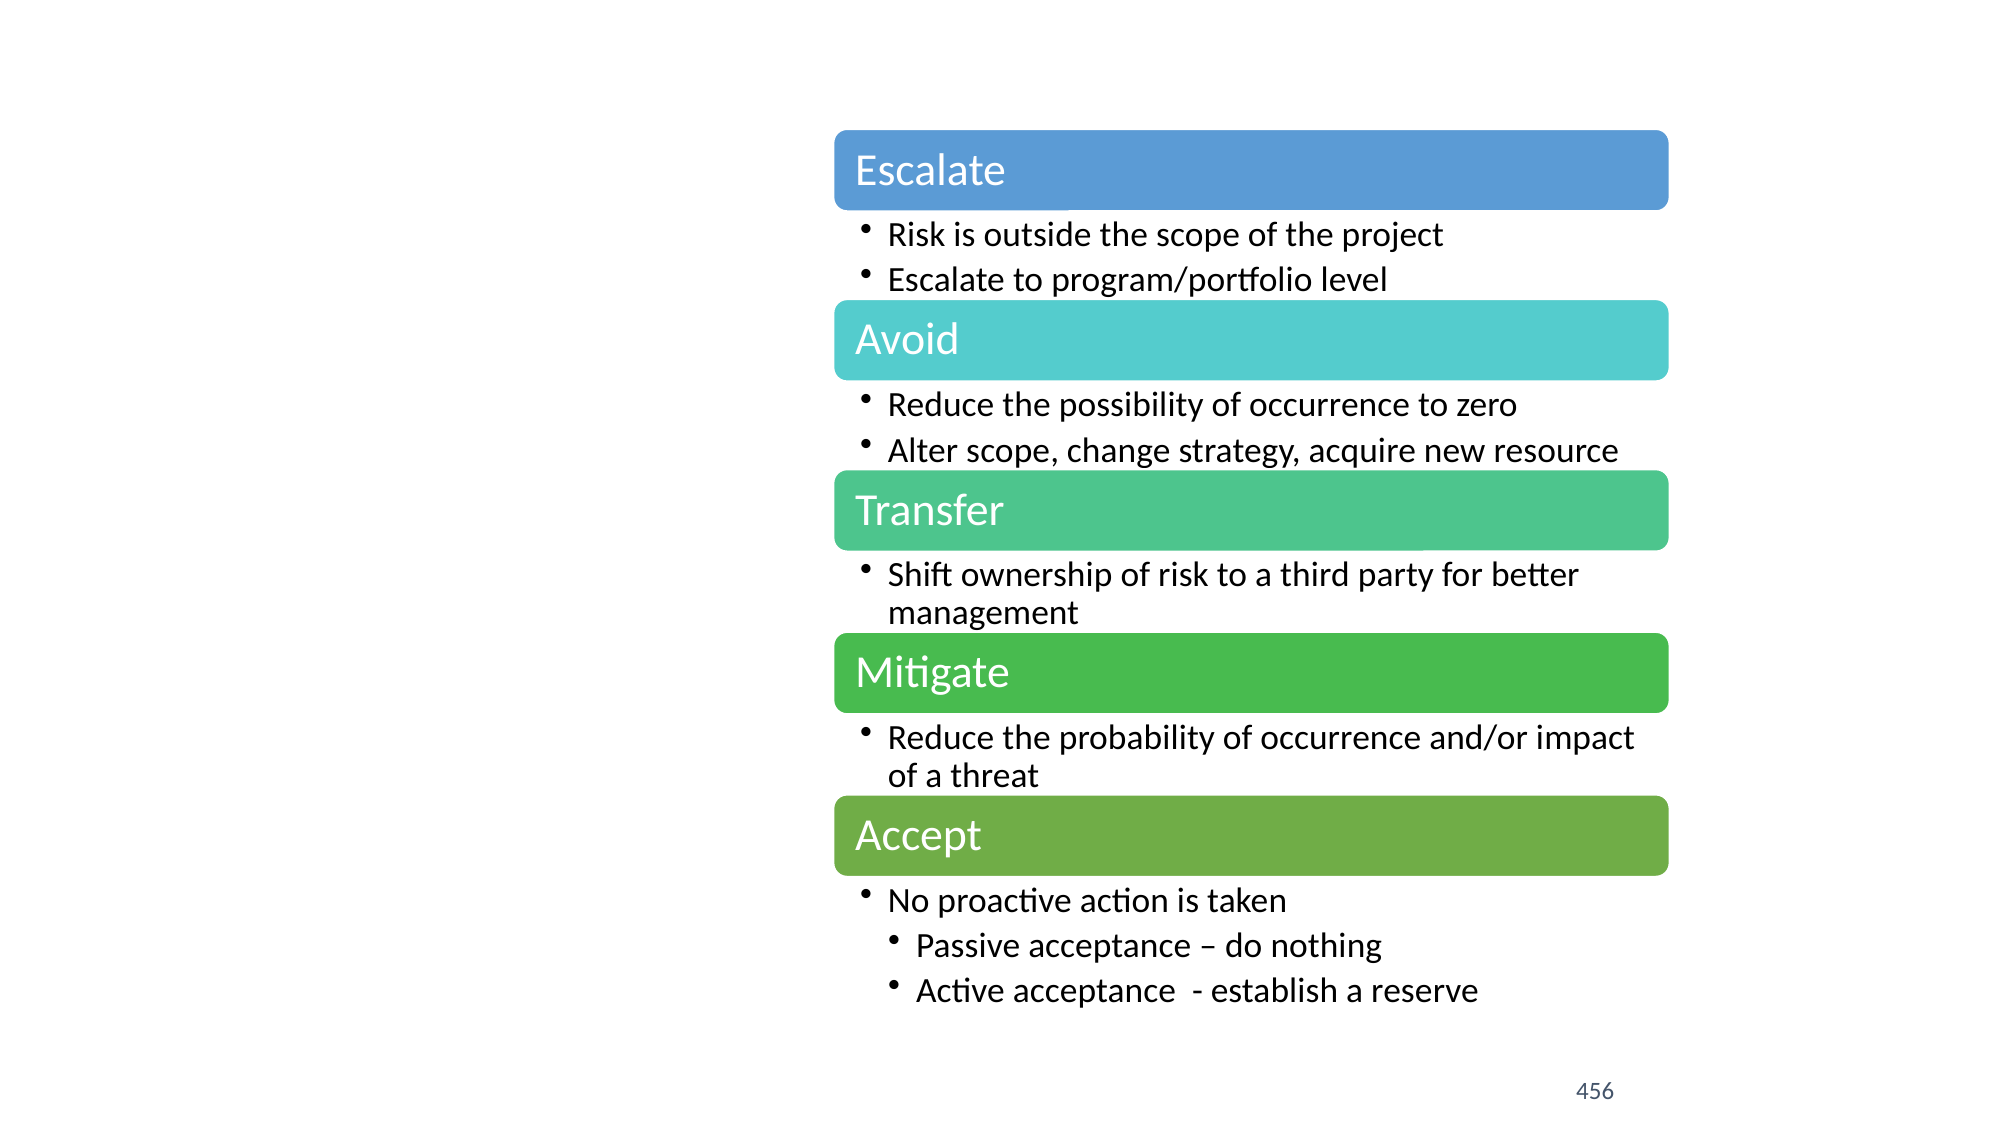

# Response Strategies for Negative Risks
Escalate
Risk is outside the scope of the project
Escalate to program/portfolio level
Avoid
Reduce the possibility of occurrence to zero
Alter scope, change strategy, acquire new resource
Transfer
Shift ownership of risk to a third party for better management
Mitigate
Reduce the probability of occurrence and/or impact of a threat
Accept
No proactive action is taken
Passive acceptance – do nothing
Active acceptance  - establish a reserve

456